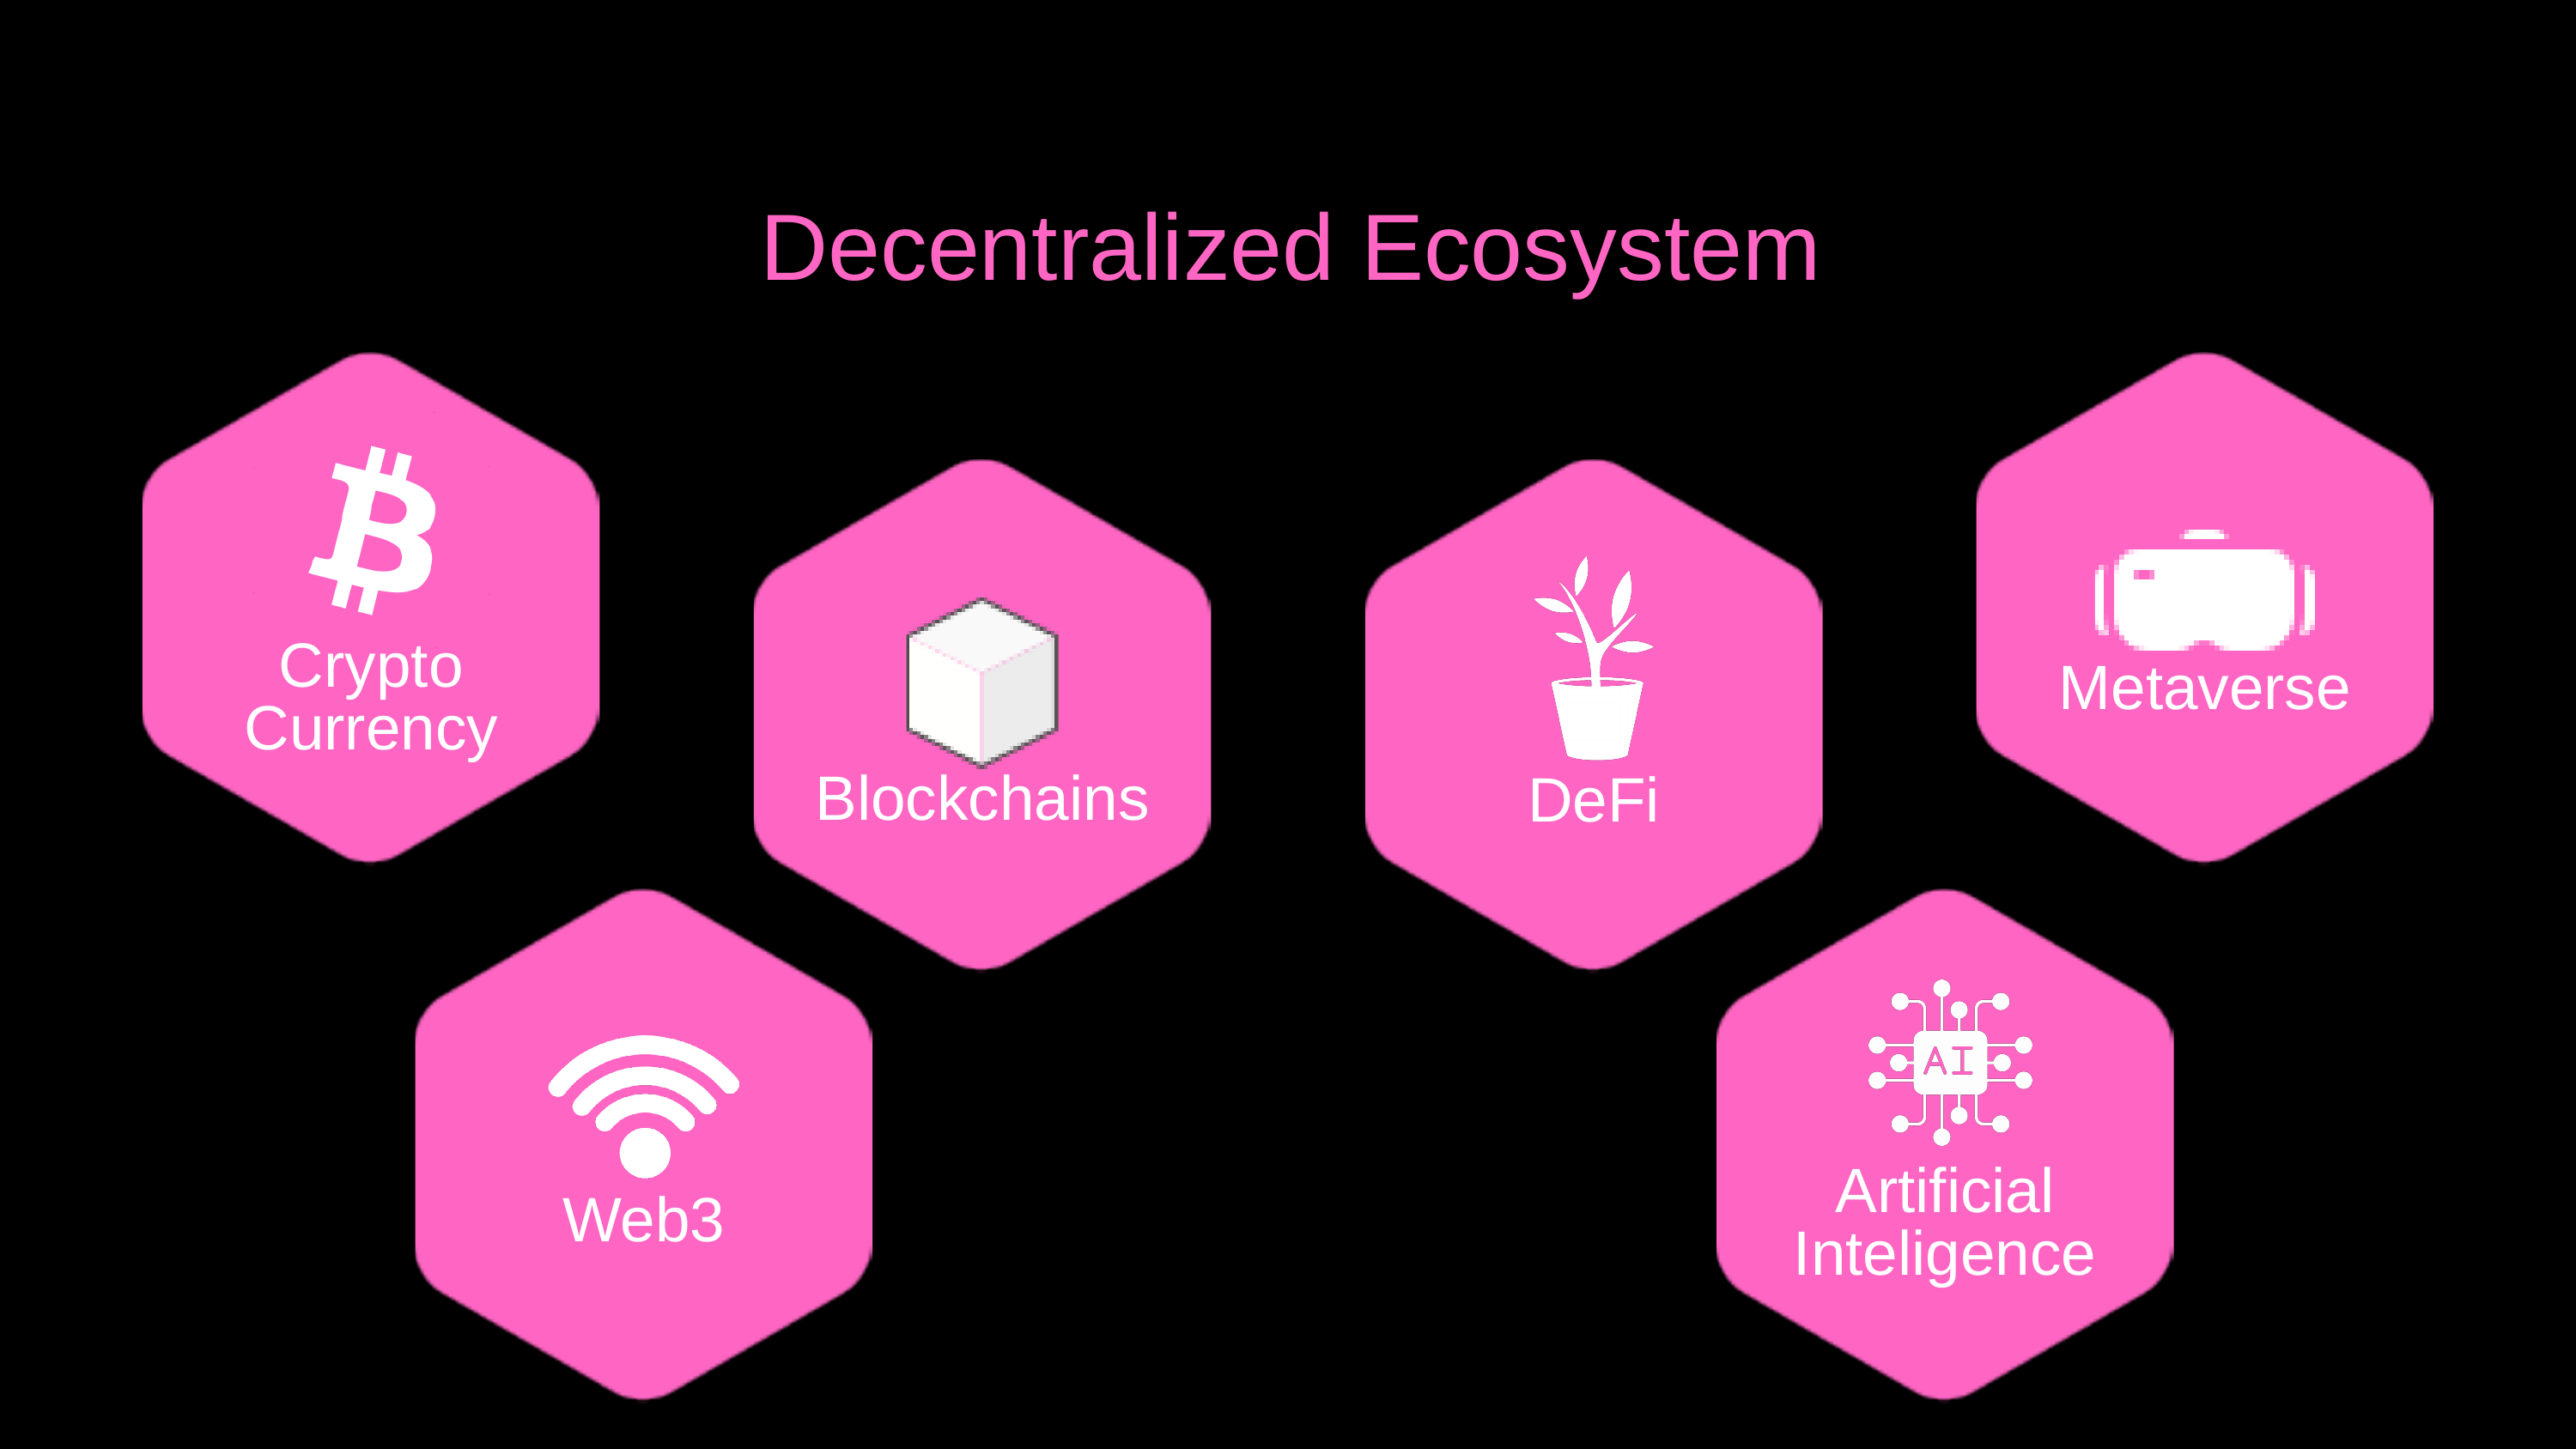

Decentralized Ecosystem

Crypto
Currency
Metaverse

Blockchains
DeFi

Artificial
Inteligence
Web3